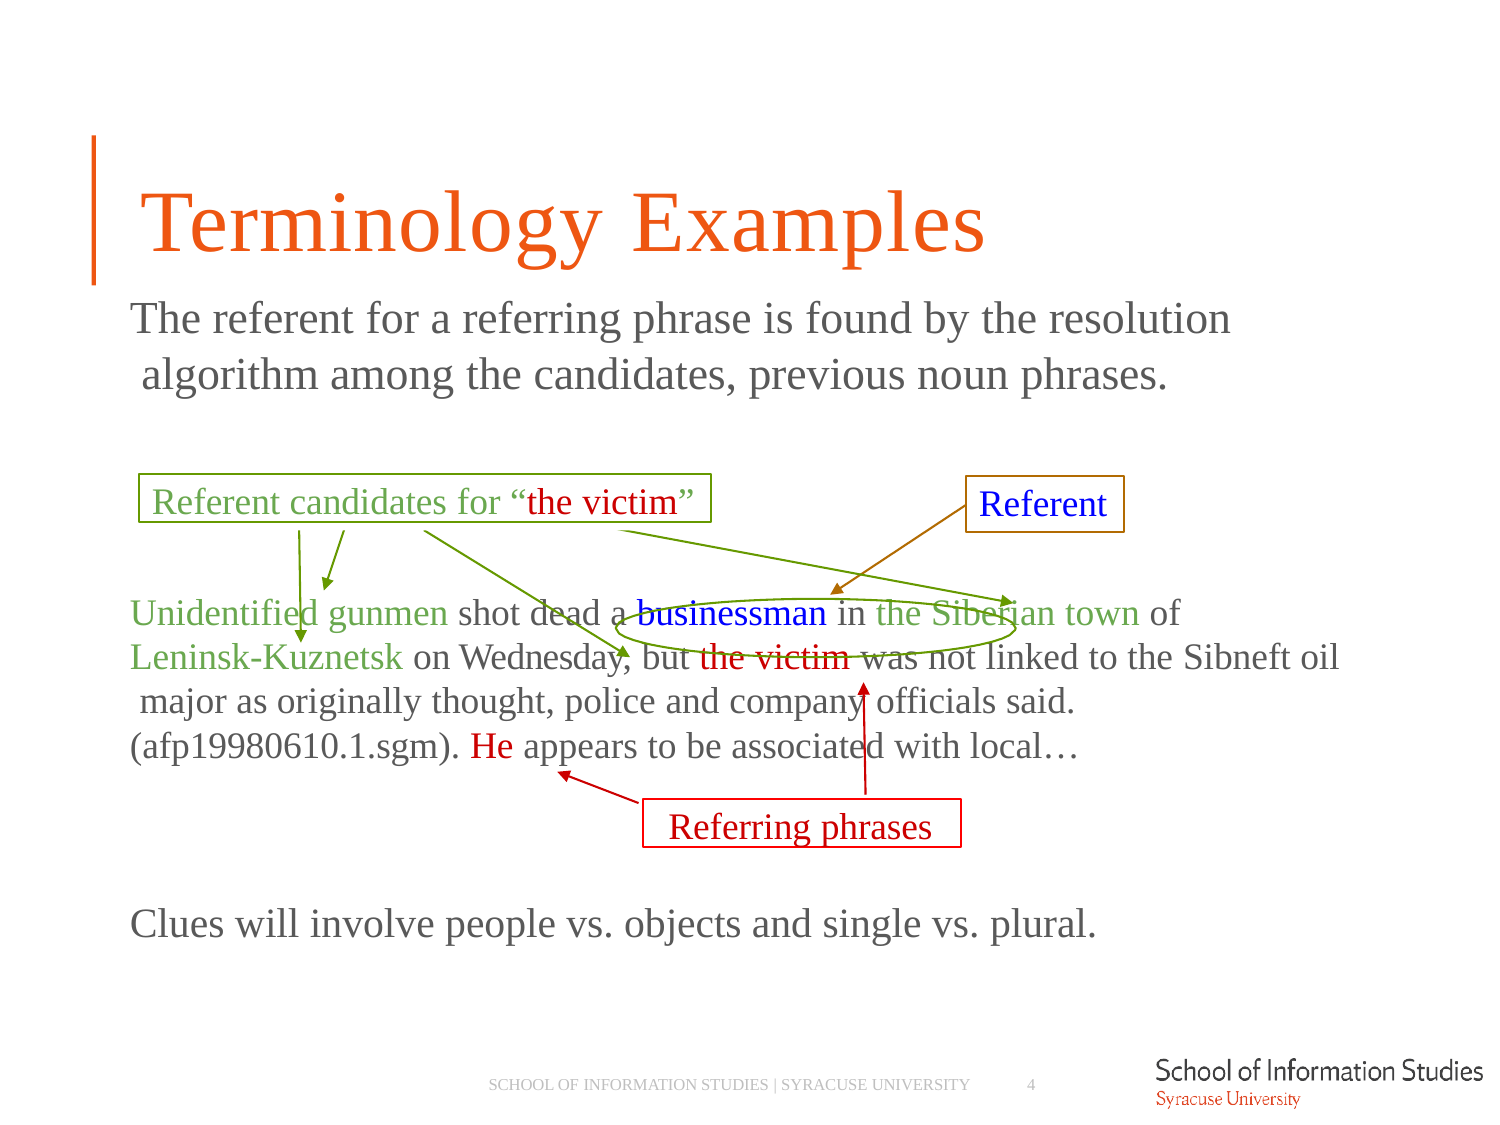

# Terminology Examples
The referent for a referring phrase is found by the resolution  algorithm among the candidates, previous noun phrases.

Referent candidates for “the victim”

Referent
Unidentified gunmen shot dead a businessman in the Siberian town of
Leninsk-Kuznetsk on Wednesday, but the victim was not linked to the Sibneft oil  major as originally thought, police and company officials said.  (afp19980610.1.sgm). He appears to be associated with local…

Referring phrases
Clues will involve people vs. objects and single vs. plural.
SCHOOL OF INFORMATION STUDIES | SYRACUSE UNIVERSITY
4